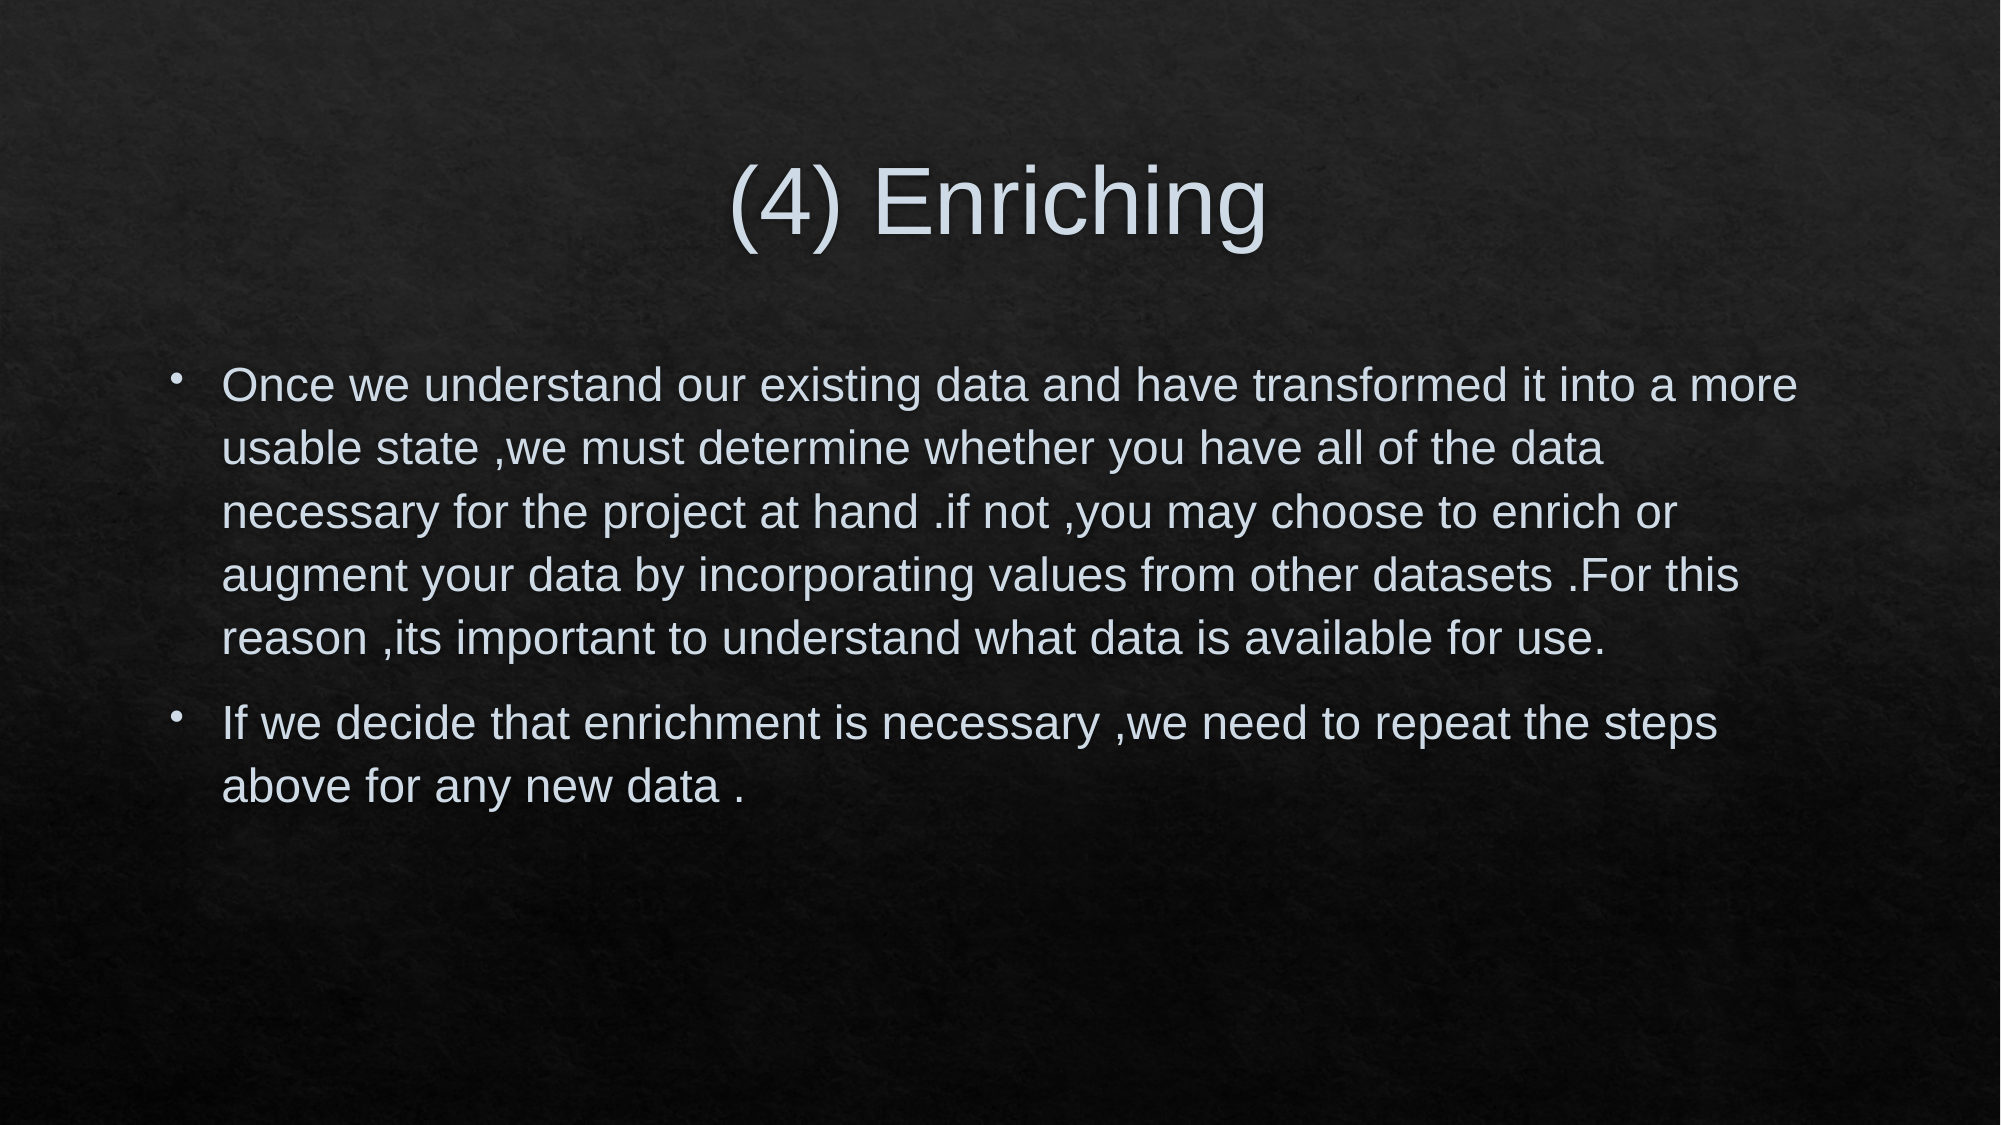

# (4) Enriching
Once we understand our existing data and have transformed it into a more usable state ,we must determine whether you have all of the data necessary for the project at hand .if not ,you may choose to enrich or augment your data by incorporating values from other datasets .For this reason ,its important to understand what data is available for use.
If we decide that enrichment is necessary ,we need to repeat the steps above for any new data .